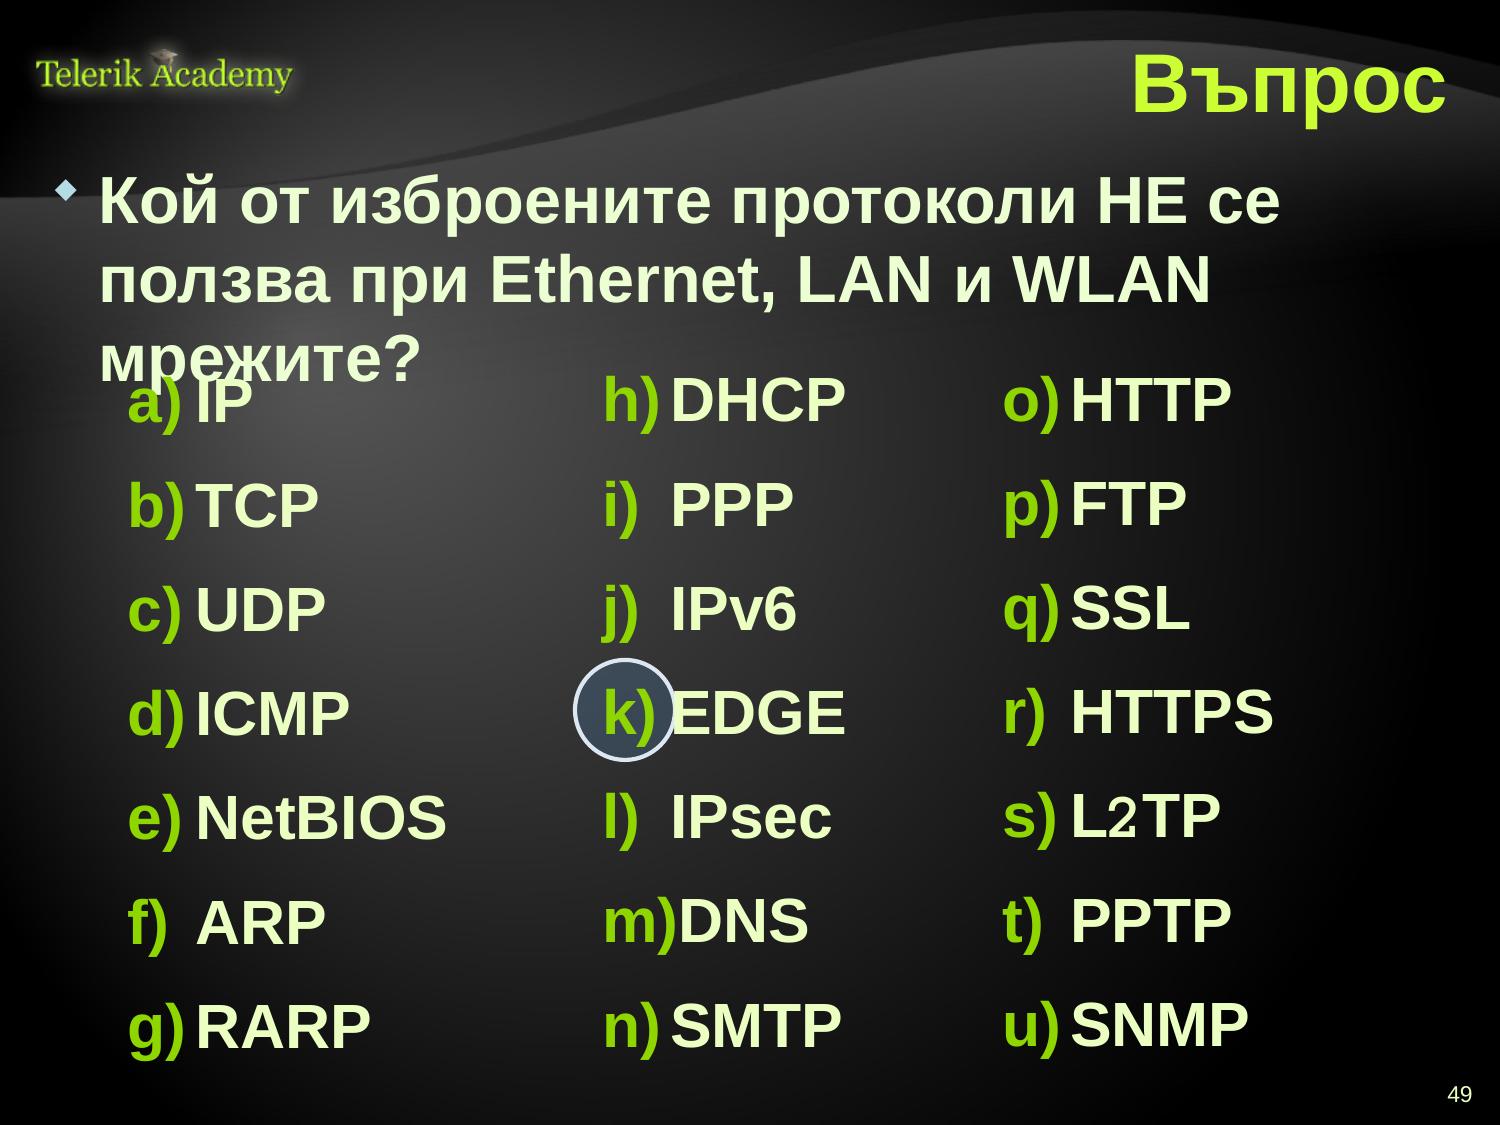

# Въпрос
Кой от изброените протоколи НЕ се ползва при Ethernet, LAN и WLAN мрежите?
HTTP
FTP
SSL
HTTPS
L2TP
PPTP
SNMP
DHCP
PPP
IPv6
EDGE
IPsec
DNS
SMTP
IP
TCP
UDP
ICMP
NetBIOS
ARP
RARP

49